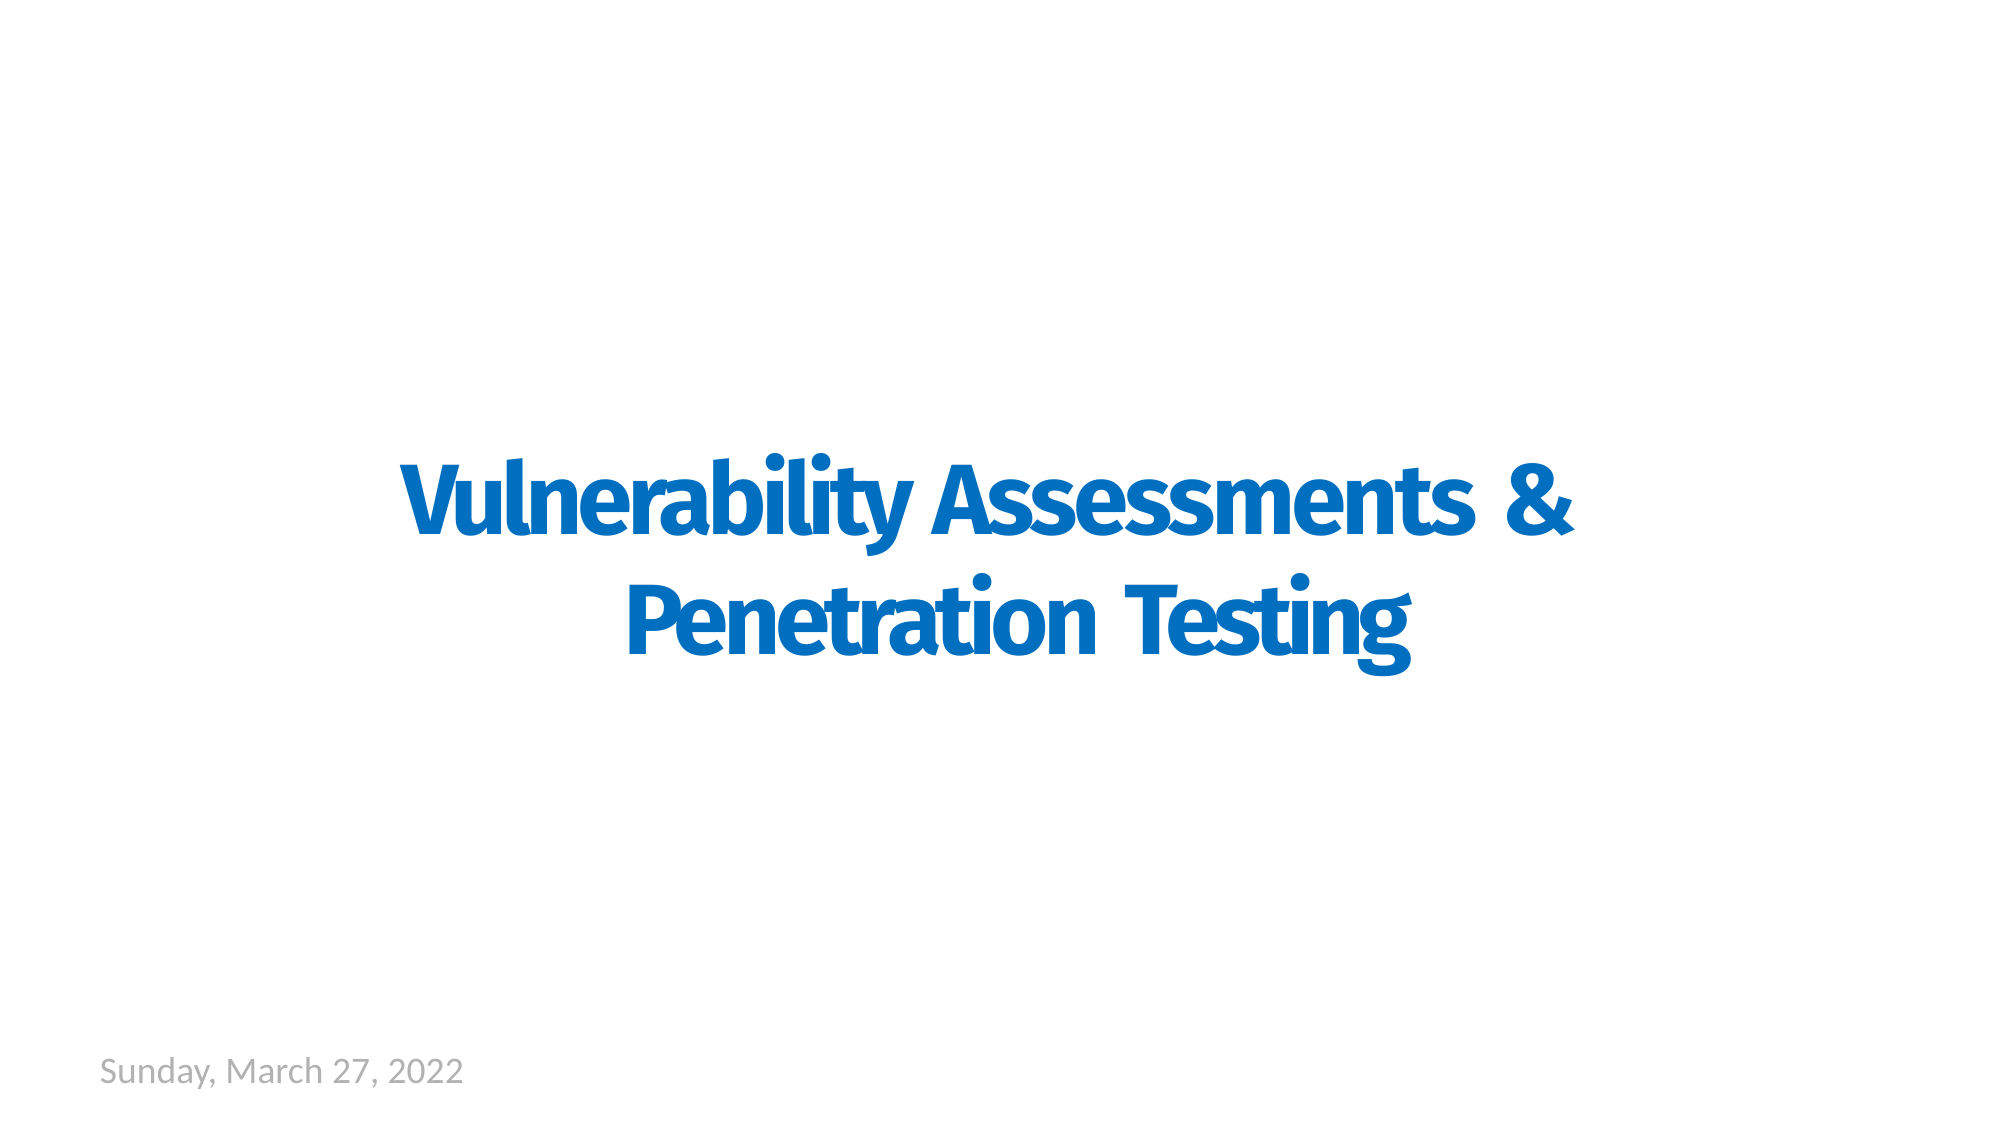

# Vulnerability Assessments &  Penetration Testing
Sunday, March 27, 2022
29